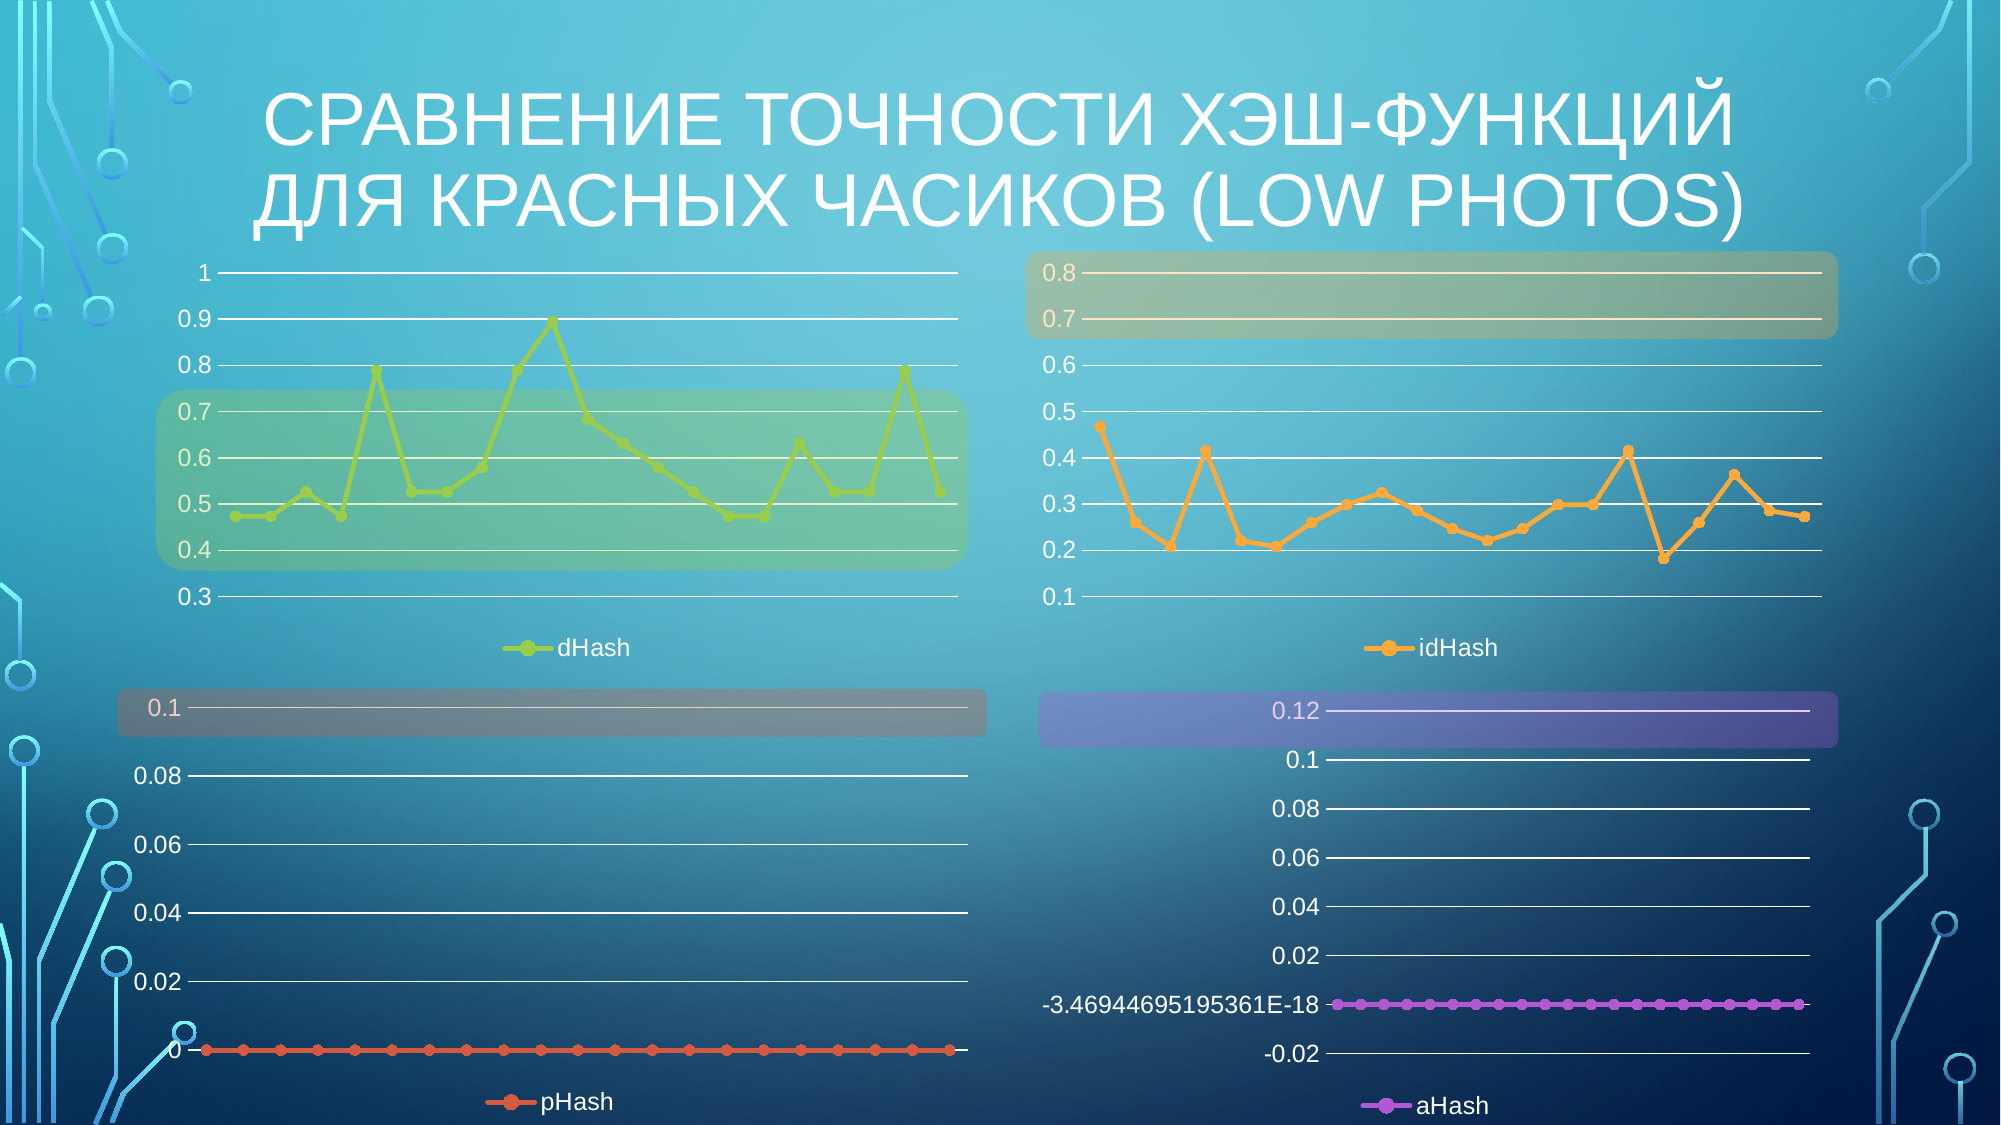

# Сравнение точности хэш-функций Для Красных часиков (Low photos)

### Chart

| Category | dHash |
|---|---|
| "red_1.jpg" | 0.47368421052631576 |
| "red_2.jpg" | 0.47368421052631576 |
| "red_3.jpg" | 0.5263157894736842 |
| "red_4.jpg" | 0.47368421052631576 |
| "red_5.jpg" | 0.7894736842105263 |
| "red_6.jpg" | 0.5263157894736842 |
| "red_7.jpg" | 0.5263157894736842 |
| "red_8.jpg" | 0.5789473684210527 |
| "red_9.jpg" | 0.7894736842105263 |
| "red_10.jpg" | 0.8947368421052632 |
| "red_11.jpg" | 0.6842105263157895 |
| "red_12.jpg" | 0.631578947368421 |
| "red_13.jpg" | 0.5789473684210527 |
| "red_14.jpg" | 0.5263157894736842 |
| "red_15.jpg" | 0.47368421052631576 |
| "red_16.jpg" | 0.47368421052631576 |
| "red_17.jpg" | 0.631578947368421 |
| "red_18.jpg" | 0.5263157894736842 |
| "red_19.jpg" | 0.5263157894736842 |
| "red_20.jpg" | 0.7894736842105263 |
| "red_21.jpg" | 0.5263157894736842 |

### Chart

| Category | idHash |
|---|---|
| "red_1.jpg" | 0.4675324675324675 |
| "red_2.jpg" | 0.2597402597402597 |
| "red_3.jpg" | 0.2077922077922078 |
| "red_4.jpg" | 0.4155844155844156 |
| "red_5.jpg" | 0.22077922077922077 |
| "red_6.jpg" | 0.2077922077922078 |
| "red_7.jpg" | 0.2597402597402597 |
| "red_8.jpg" | 0.2987012987012987 |
| "red_9.jpg" | 0.3246753246753247 |
| "red_10.jpg" | 0.2857142857142857 |
| "red_11.jpg" | 0.24675324675324675 |
| "red_12.jpg" | 0.22077922077922077 |
| "red_13.jpg" | 0.24675324675324675 |
| "red_14.jpg" | 0.2987012987012987 |
| "red_15.jpg" | 0.2987012987012987 |
| "red_16.jpg" | 0.4155844155844156 |
| "red_17.jpg" | 0.18181818181818182 |
| "red_18.jpg" | 0.2597402597402597 |
| "red_19.jpg" | 0.36363636363636365 |
| "red_20.jpg" | 0.2857142857142857 |
| "red_21.jpg" | 0.2727272727272727 |

### Chart

| Category | pHash |
|---|---|
| "red_1.jpg" | 0.0 |
| "red_2.jpg" | 0.0 |
| "red_3.jpg" | 0.0 |
| "red_4.jpg" | 0.0 |
| "red_5.jpg" | 0.0 |
| "red_6.jpg" | 0.0 |
| "red_7.jpg" | 0.0 |
| "red_8.jpg" | 0.0 |
| "red_9.jpg" | 0.0 |
| "red_10.jpg" | 0.0 |
| "red_11.jpg" | 0.0 |
| "red_12.jpg" | 0.0 |
| "red_13.jpg" | 0.0 |
| "red_14.jpg" | 0.0 |
| "red_15.jpg" | 0.0 |
| "red_16.jpg" | 0.0 |
| "red_17.jpg" | 0.0 |
| "red_18.jpg" | 0.0 |
| "red_19.jpg" | 0.0 |
| "red_20.jpg" | 0.0 |
| "red_21.jpg" | 0.0 |

### Chart

| Category | aHash |
|---|---|
| "red_1.jpg" | 0.0 |
| "red_2.jpg" | 0.0 |
| "red_3.jpg" | 0.0 |
| "red_4.jpg" | 0.0 |
| "red_5.jpg" | 0.0 |
| "red_6.jpg" | 0.0 |
| "red_7.jpg" | 0.0 |
| "red_8.jpg" | 0.0 |
| "red_9.jpg" | 0.0 |
| "red_10.jpg" | 0.0 |
| "red_11.jpg" | 0.0 |
| "red_12.jpg" | 0.0 |
| "red_13.jpg" | 0.0 |
| "red_14.jpg" | 0.0 |
| "red_15.jpg" | 0.0 |
| "red_16.jpg" | 0.0 |
| "red_17.jpg" | 0.0 |
| "red_18.jpg" | 0.0 |
| "red_19.jpg" | 0.0 |
| "red_20.jpg" | 0.0 |
| "red_21.jpg" | 0.0 |